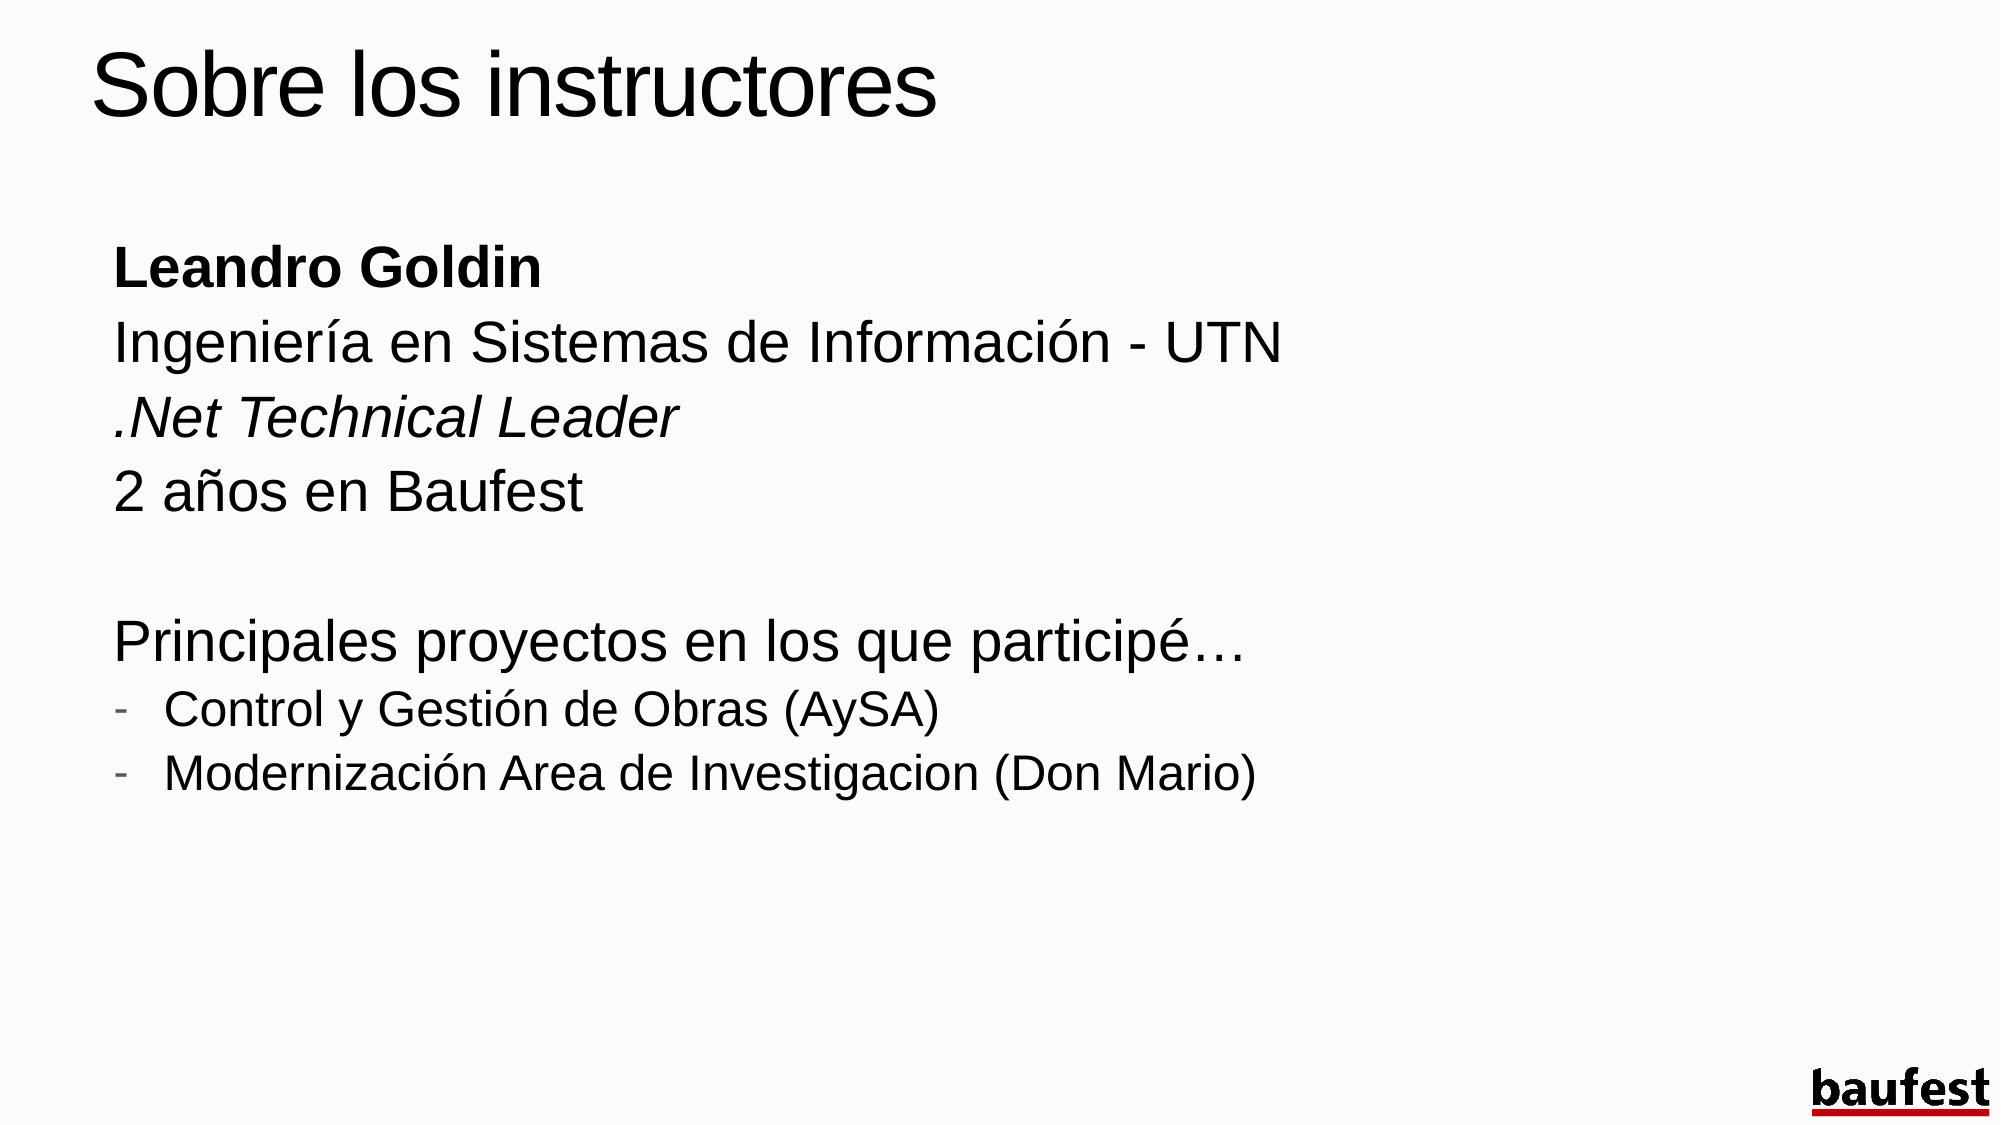

# Sobre los instructores
Leandro Goldin
Ingeniería en Sistemas de Información - UTN
.Net Technical Leader
2 años en Baufest

Principales proyectos en los que participé…
Control y Gestión de Obras (AySA)
Modernización Area de Investigacion (Don Mario)